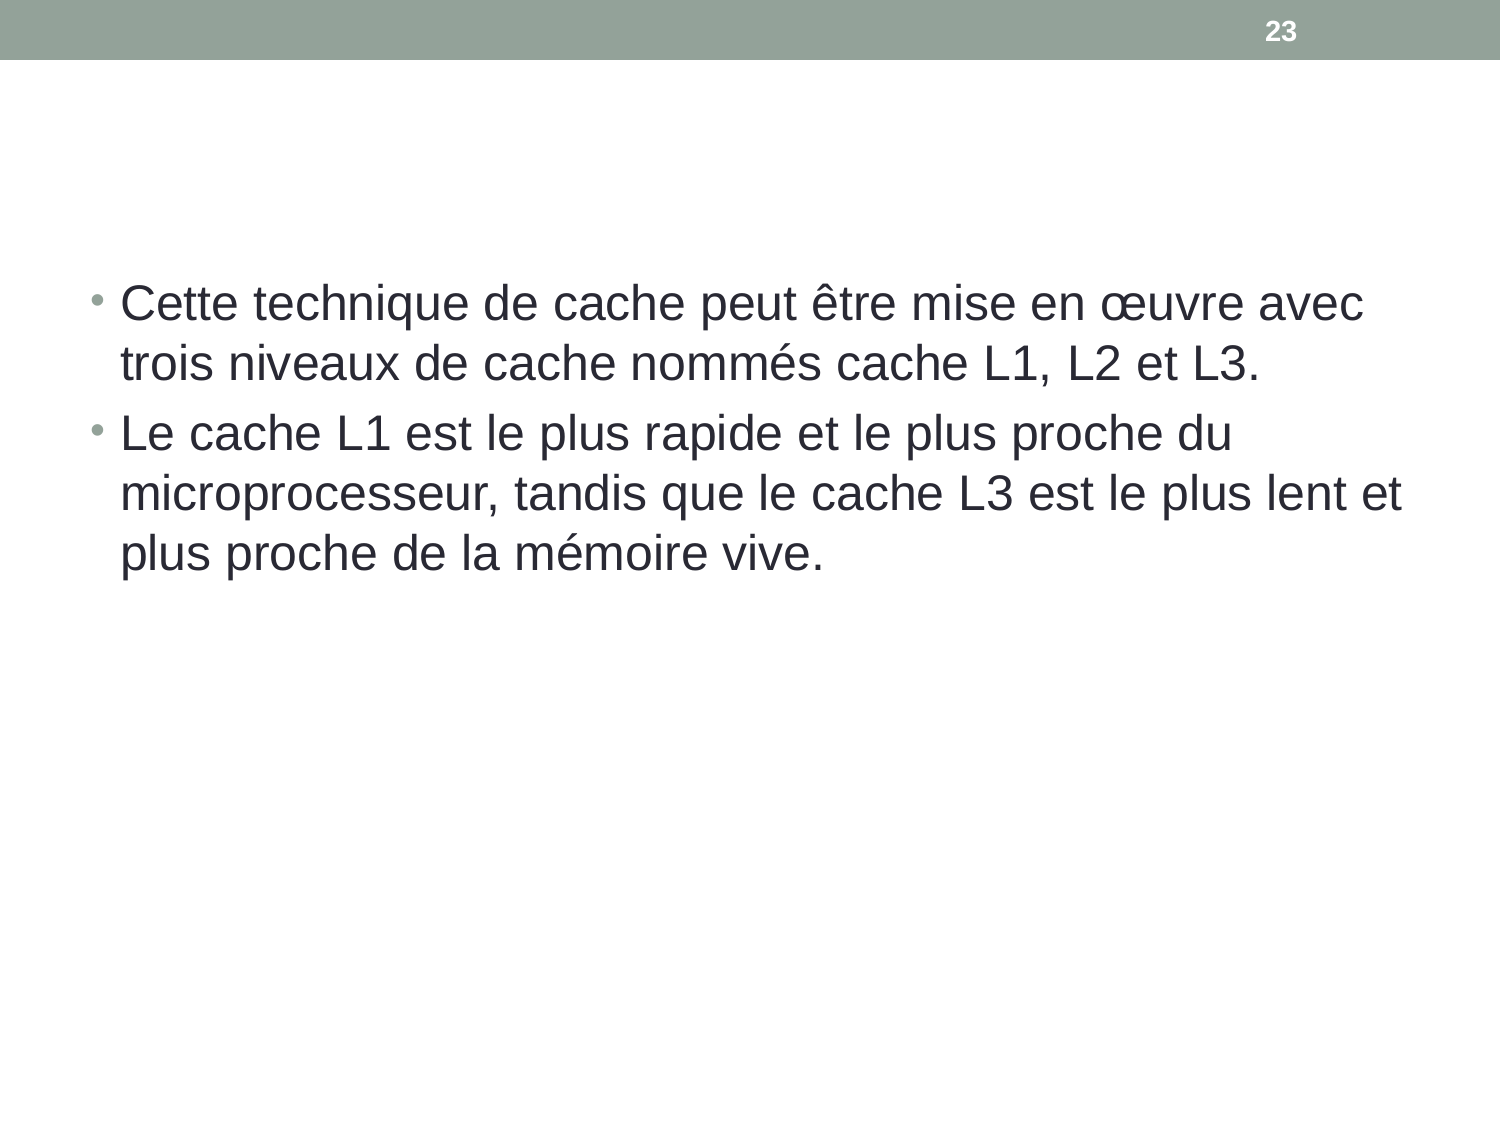

23
#
Cette technique de cache peut être mise en œuvre avec trois niveaux de cache nommés cache L1, L2 et L3.
Le cache L1 est le plus rapide et le plus proche du microprocesseur, tandis que le cache L3 est le plus lent et plus proche de la mémoire vive.